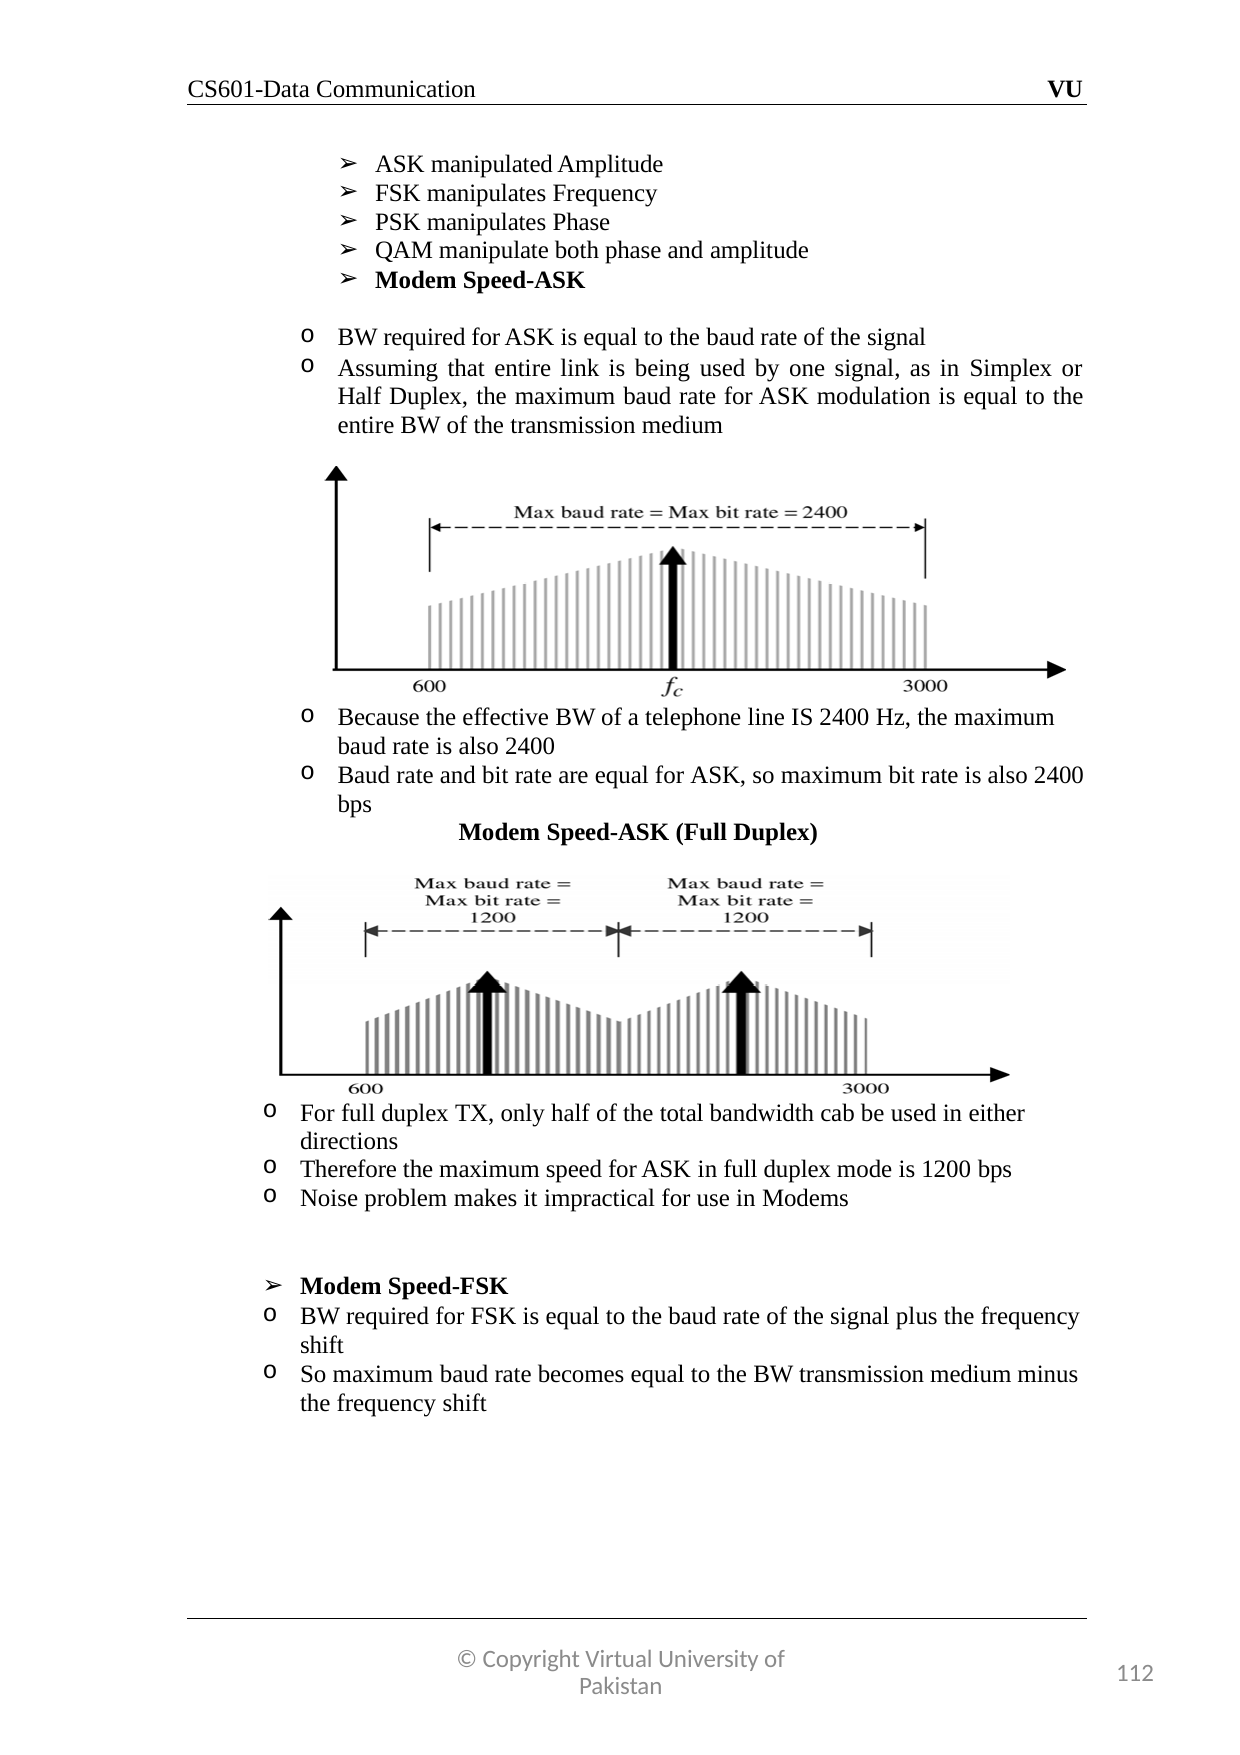

CS601-Data Communication
VU

ASK manipulated Amplitude
FSK manipulates Frequency
PSK manipulates Phase
QAM manipulate both phase and amplitude
Modem Speed-ASK

BW required for ASK is equal to the baud rate of the signal
Assuming that entire link is being used by one signal, as in Simplex or  Half Duplex, the maximum baud rate for ASK modulation is equal to the  entire BW of the transmission medium

Because the effective BW of a telephone line IS 2400 Hz, the maximum  baud rate is also 2400
Baud rate and bit rate are equal for ASK, so maximum bit rate is also 2400  bps
Modem Speed-ASK (Full Duplex)

For full duplex TX, only half of the total bandwidth cab be used in either  directions
Therefore the maximum speed for ASK in full duplex mode is 1200 bps
Noise problem makes it impractical for use in Modems

Modem Speed-FSK
BW required for FSK is equal to the baud rate of the signal plus the frequency  shift
So maximum baud rate becomes equal to the BW transmission medium minus  the frequency shift

© Copyright Virtual University of Pakistan
112